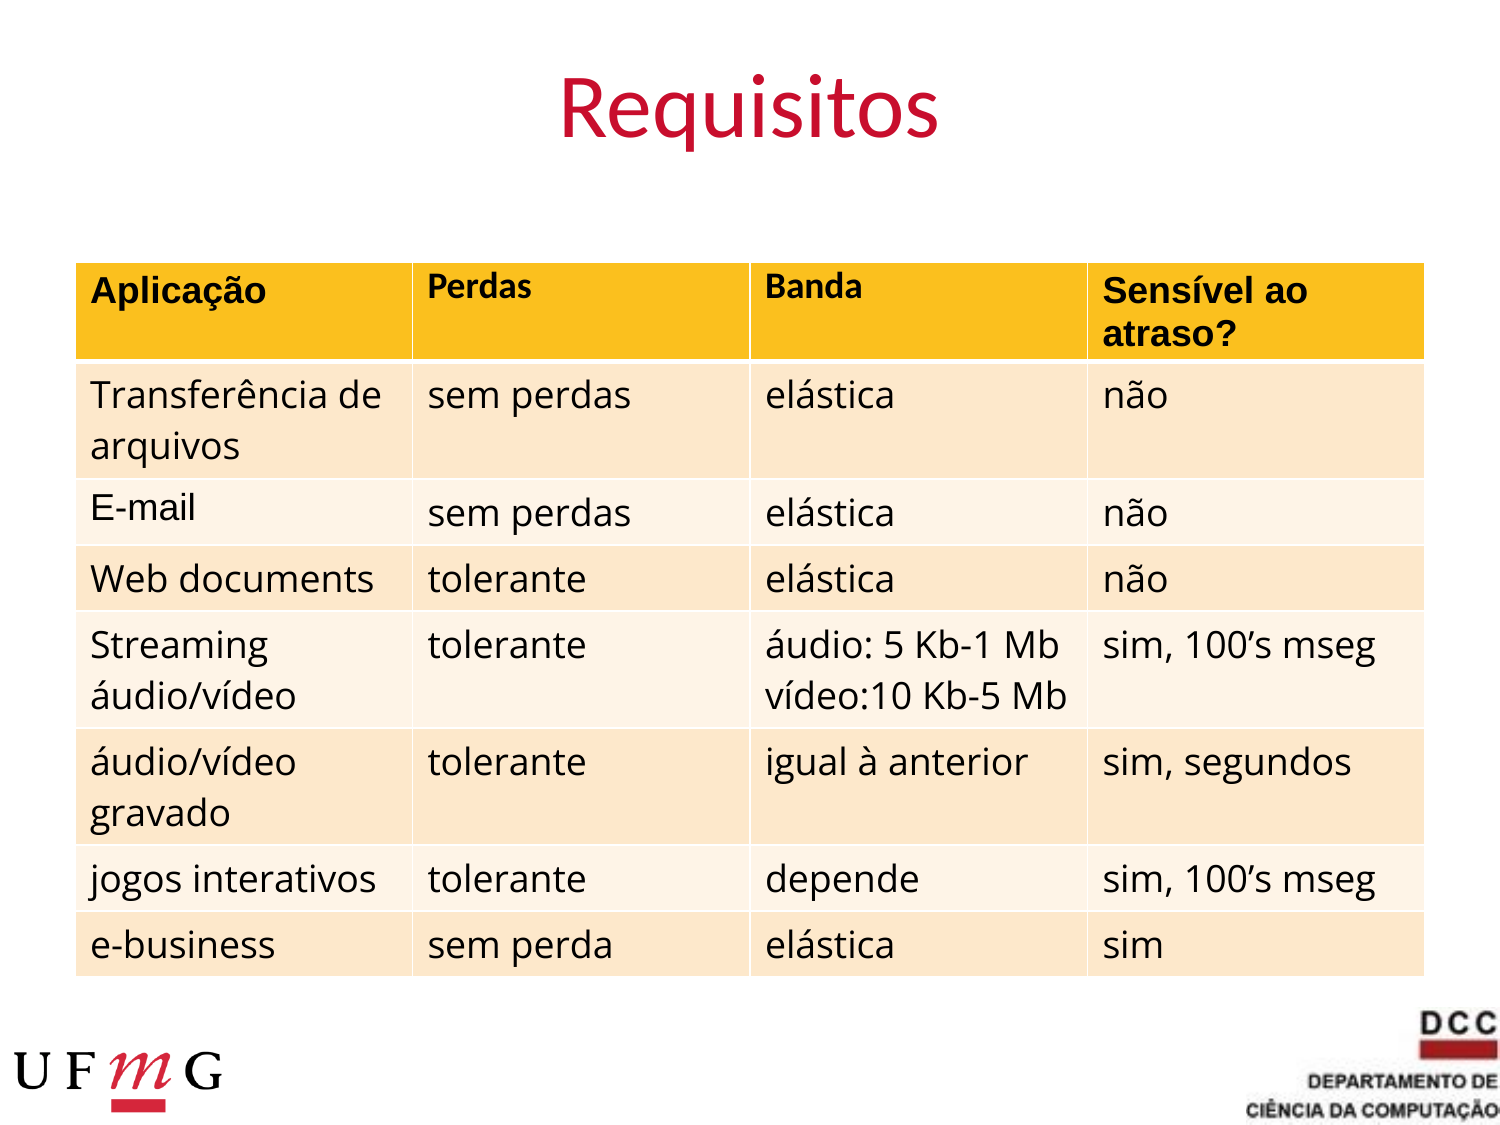

# Requisitos
| Aplicação | Perdas | Banda | Sensível ao atraso? |
| --- | --- | --- | --- |
| Transferência de arquivos | sem perdas | elástica | não |
| E-mail | sem perdas | elástica | não |
| Web documents | tolerante | elástica | não |
| Streaming áudio/vídeo | tolerante | áudio: 5 Kb-1 Mb vídeo:10 Kb-5 Mb | sim, 100’s mseg |
| áudio/vídeo gravado | tolerante | igual à anterior | sim, segundos |
| jogos interativos | tolerante | depende | sim, 100’s mseg |
| e-business | sem perda | elástica | sim |